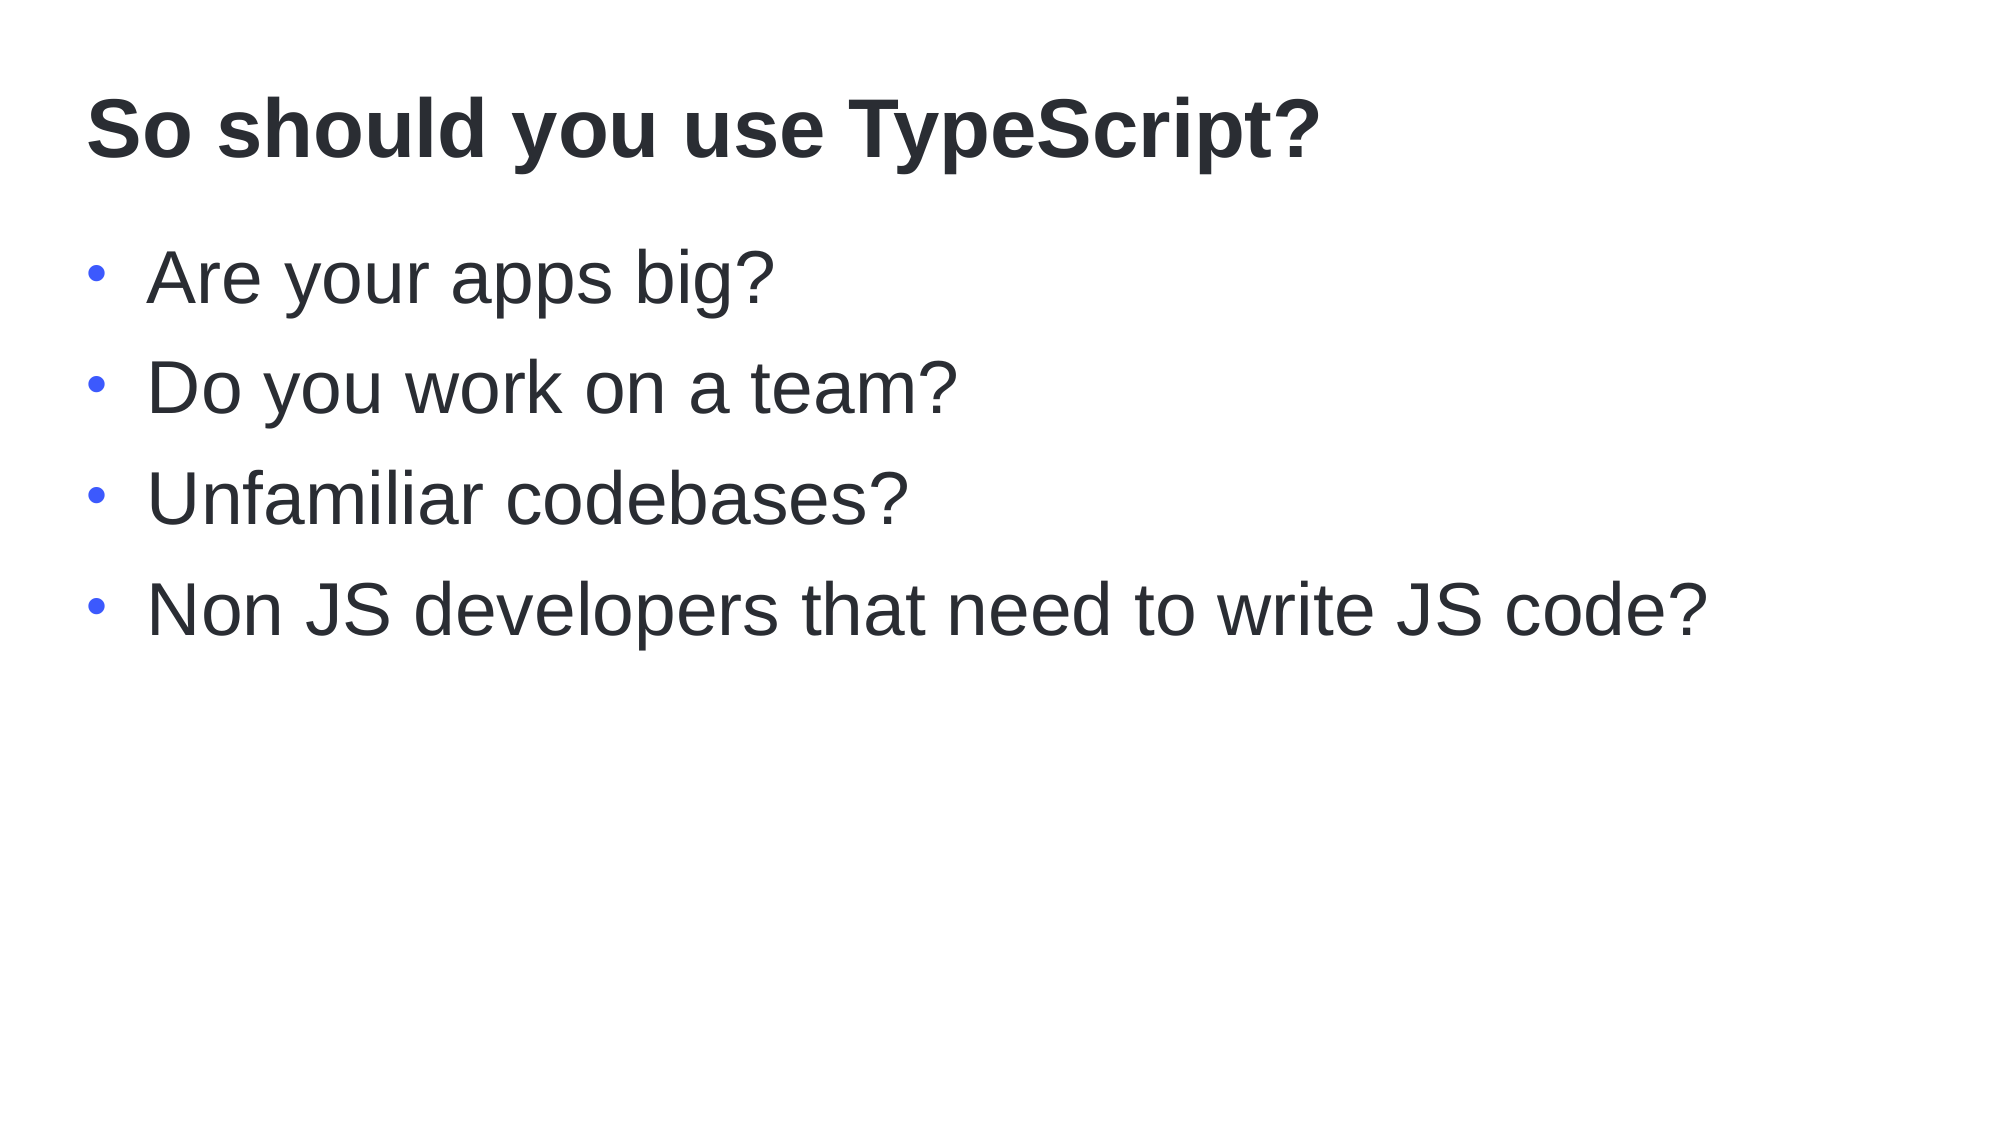

# So should you use TypeScript?
Are your apps big?
Do you work on a team?
Unfamiliar codebases?
Non JS developers that need to write JS code?